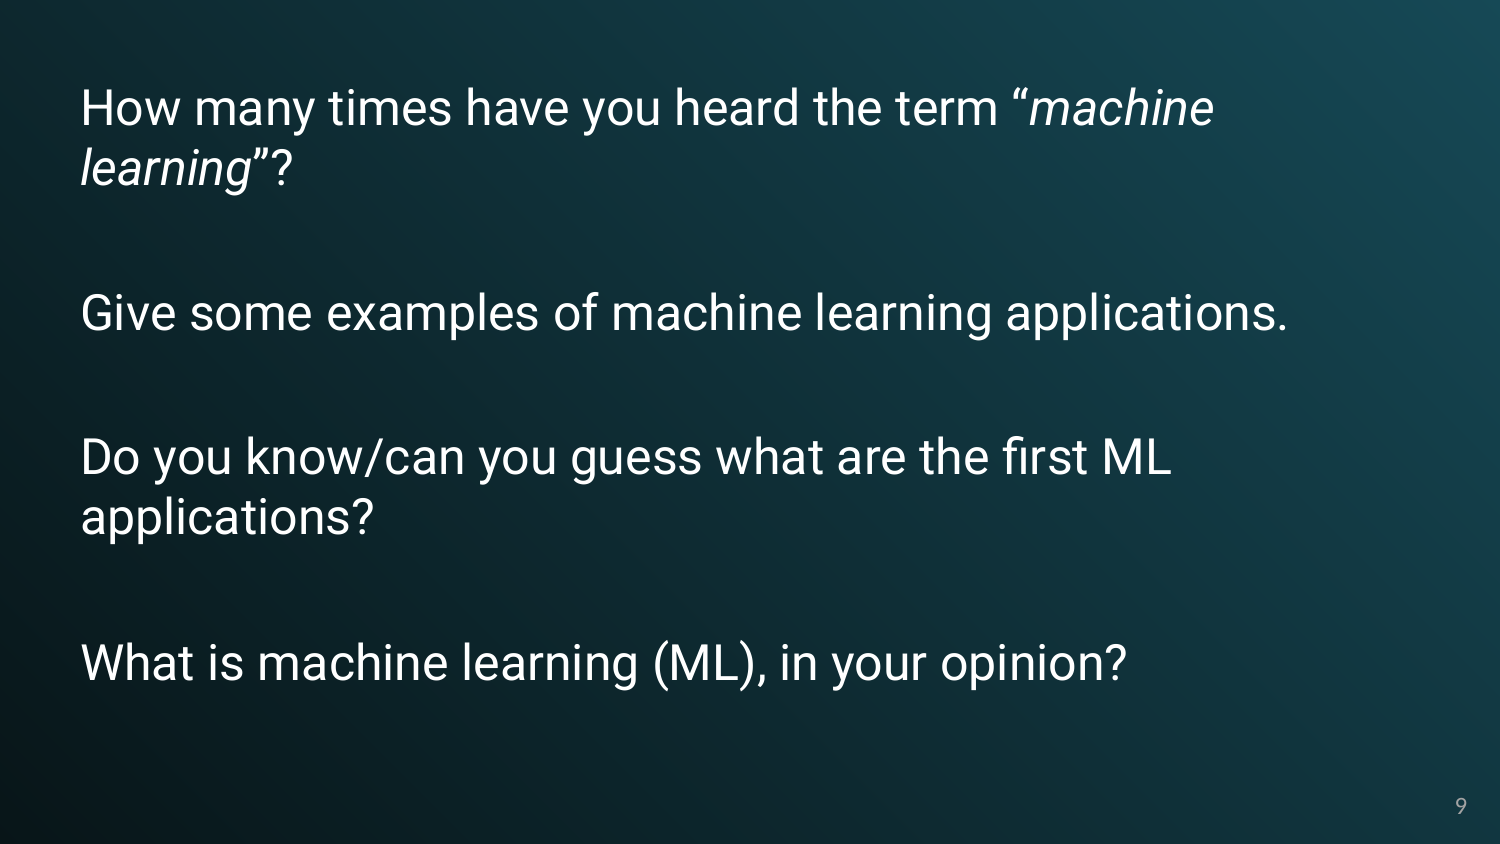

How many times have you heard the term “machine learning”?

Give some examples of machine learning applications.

Do you know/can you guess what are the first ML applications?

What is machine learning (ML), in your opinion?

9